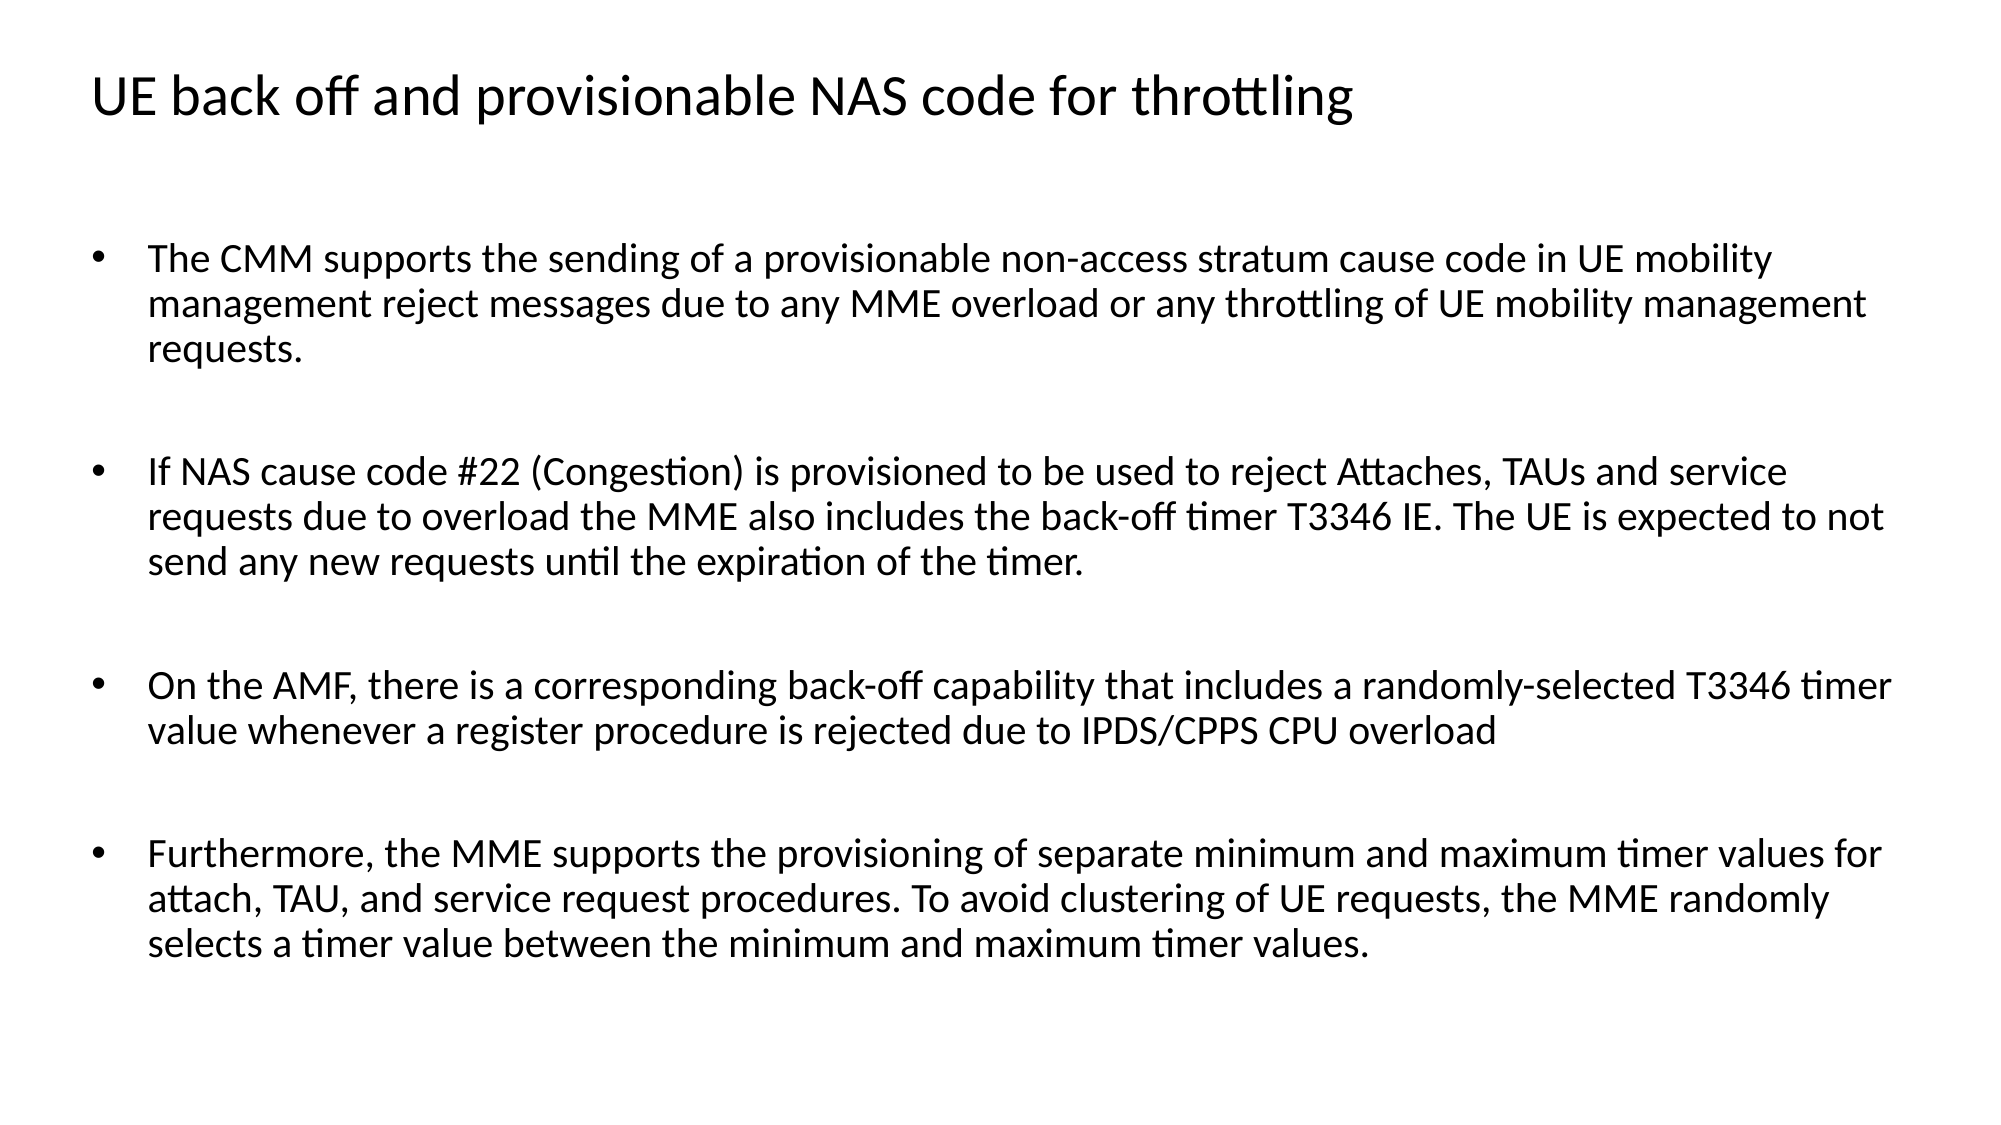

# UE back off and provisionable NAS code for throttling

The CMM supports the sending of a provisionable non-access stratum cause code in UE mobility management reject messages due to any MME overload or any throttling of UE mobility management requests.

If NAS cause code #22 (Congestion) is provisioned to be used to reject Attaches, TAUs and service requests due to overload the MME also includes the back-off timer T3346 IE. The UE is expected to not send any new requests until the expiration of the timer.

On the AMF, there is a corresponding back-off capability that includes a randomly-selected T3346 timer value whenever a register procedure is rejected due to IPDS/CPPS CPU overload

Furthermore, the MME supports the provisioning of separate minimum and maximum timer values for attach, TAU, and service request procedures. To avoid clustering of UE requests, the MME randomly selects a timer value between the minimum and maximum timer values.